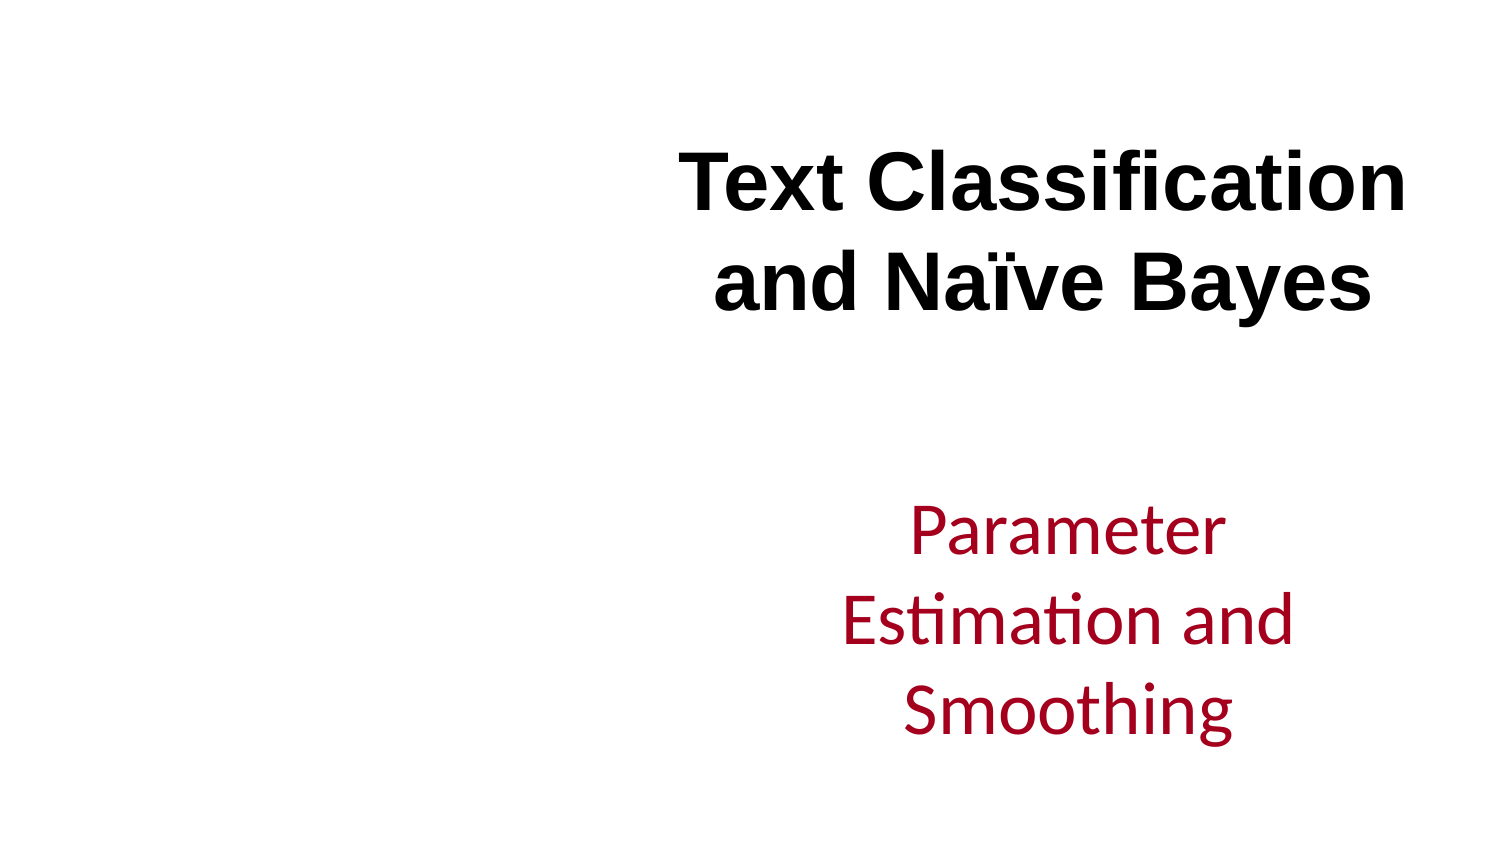

# Text Classification and Naïve Bayes
Parameter Estimation and Smoothing